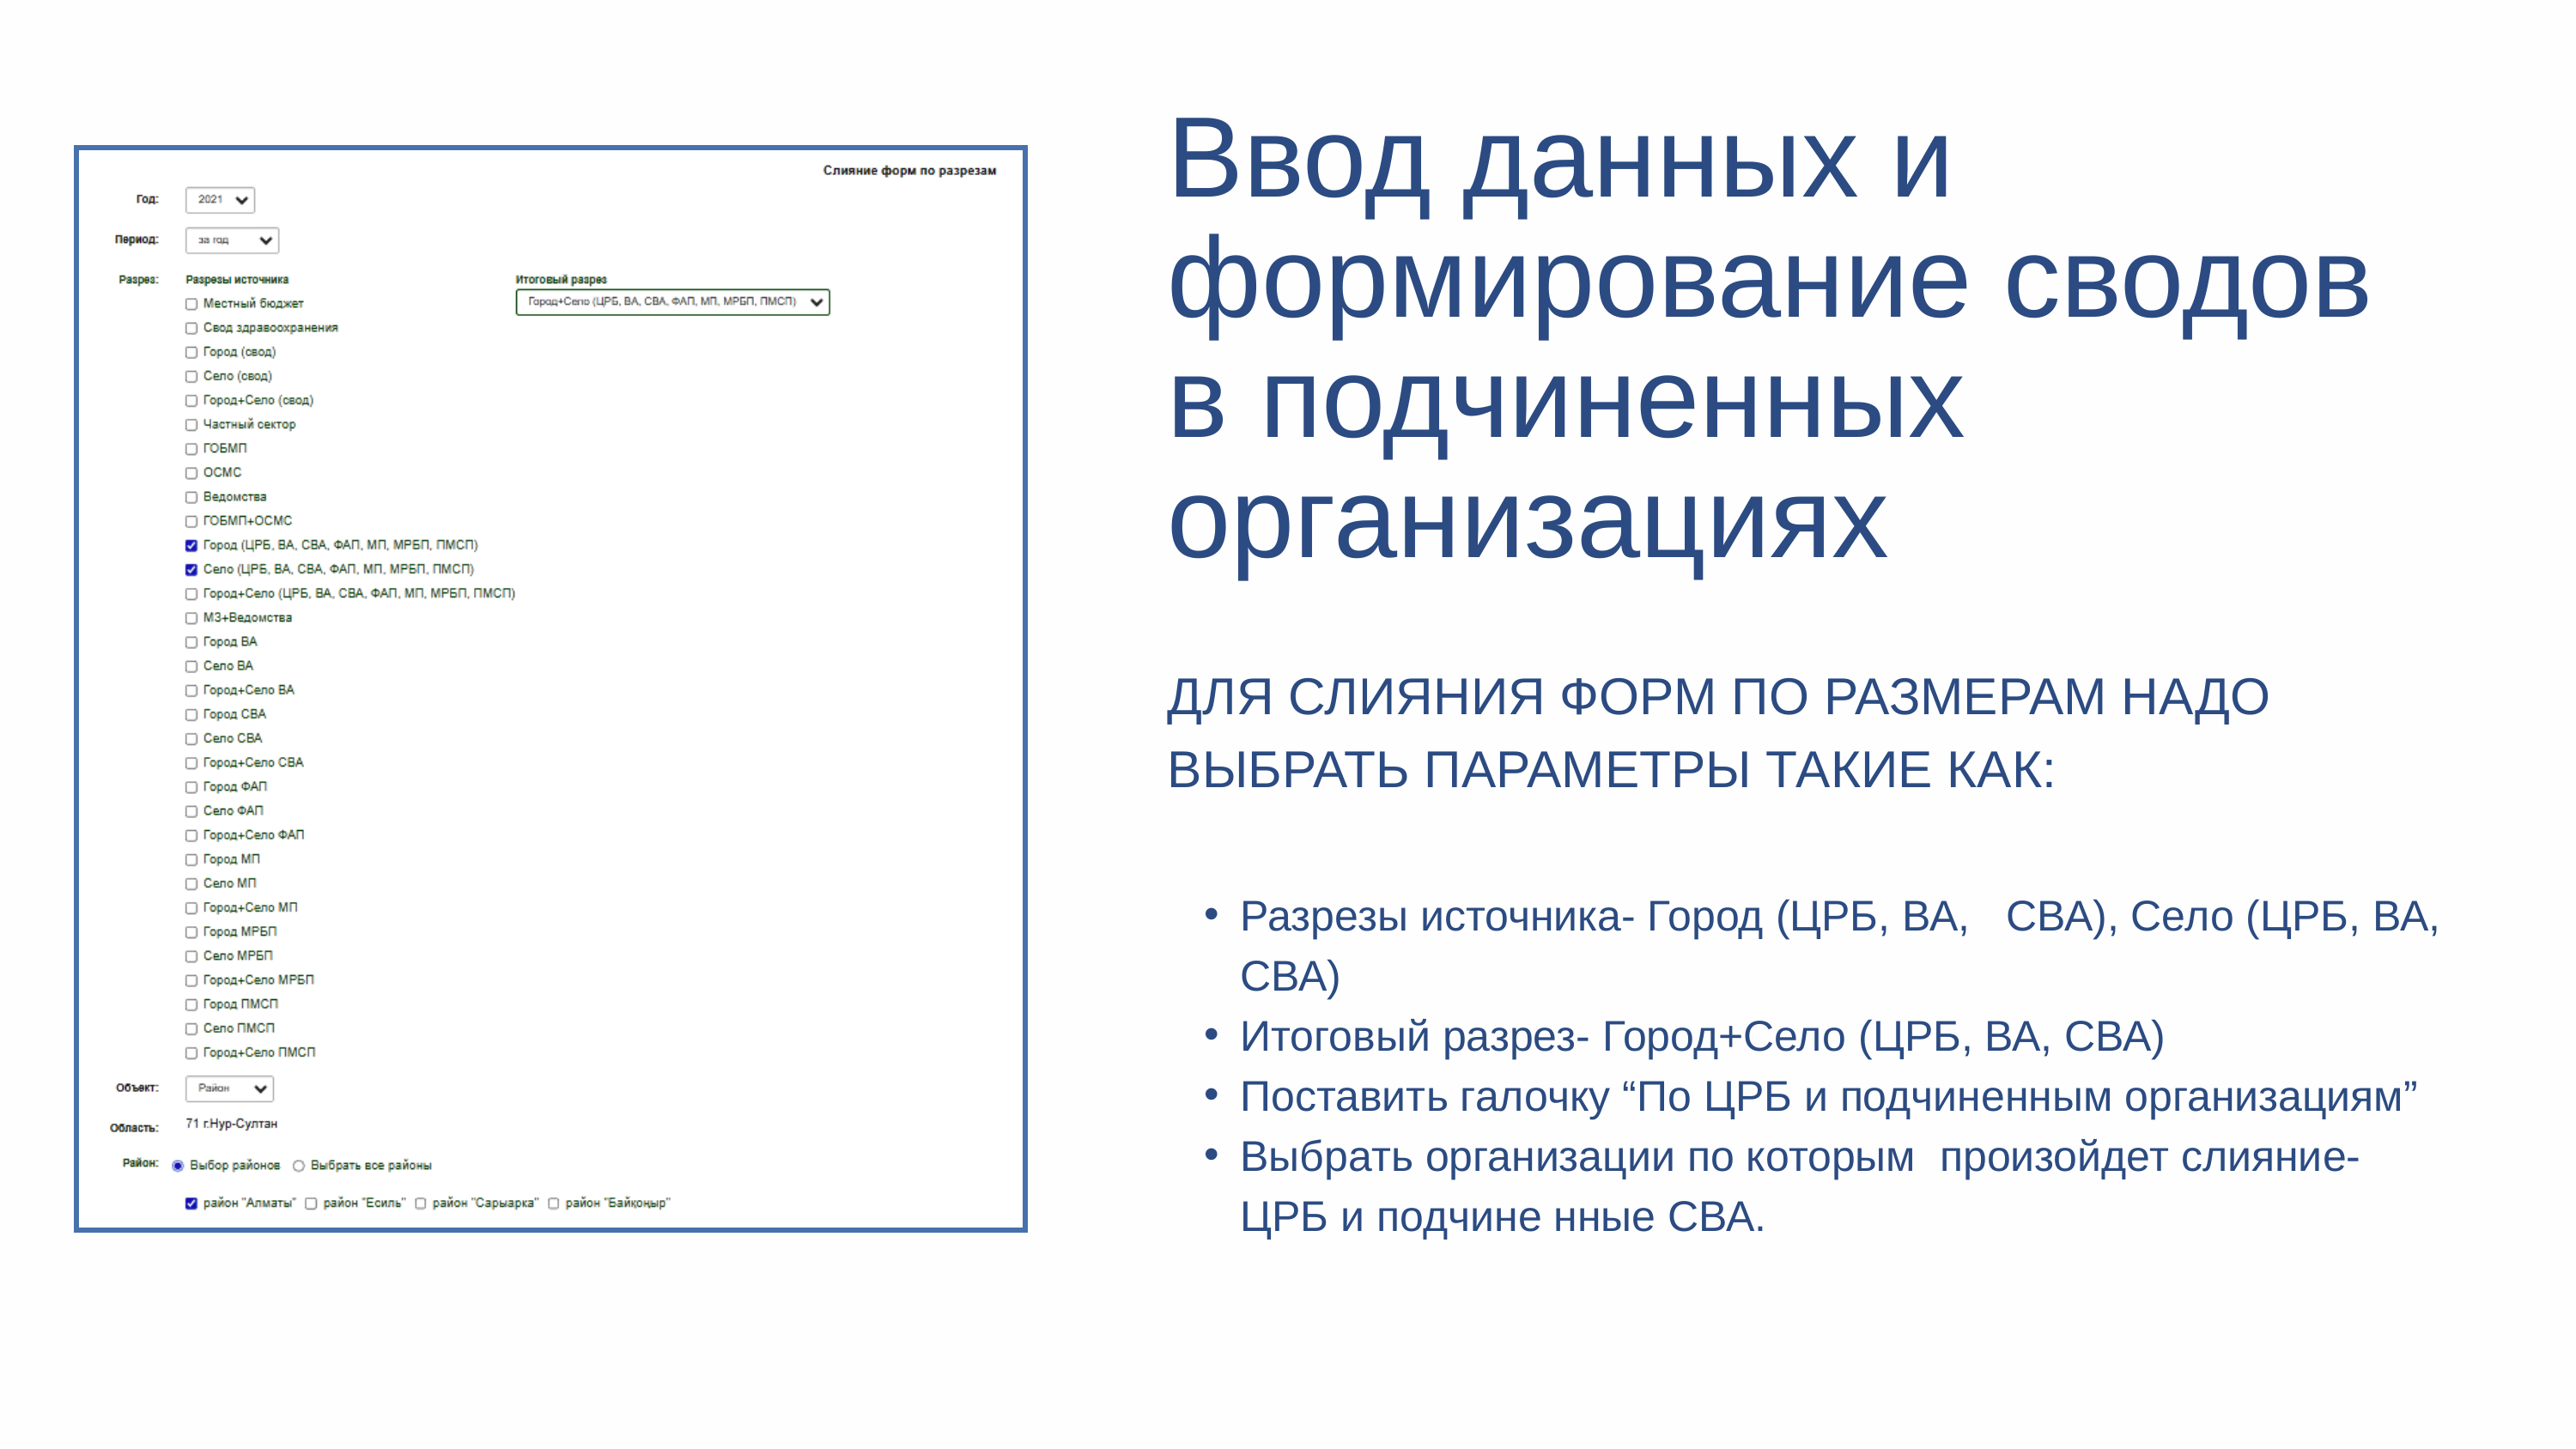

Ввод данных и формирование сводов в подчиненных   организациях
ДЛЯ СЛИЯНИЯ ФОРМ ПО РАЗМЕРАМ НАДО ВЫБРАТЬ ПАРАМЕТРЫ ТАКИЕ КАК:
Разрезы источника- Город (ЦРБ, ВА,   СВА), Село (ЦРБ, ВА, СВА)
Итоговый разрез- Город+Село (ЦРБ, ВА, СВА)
Поставить галочку “По ЦРБ и подчиненным организациям”
Выбрать организации по которым  произойдет слияние- ЦРБ и подчине нные СВА.